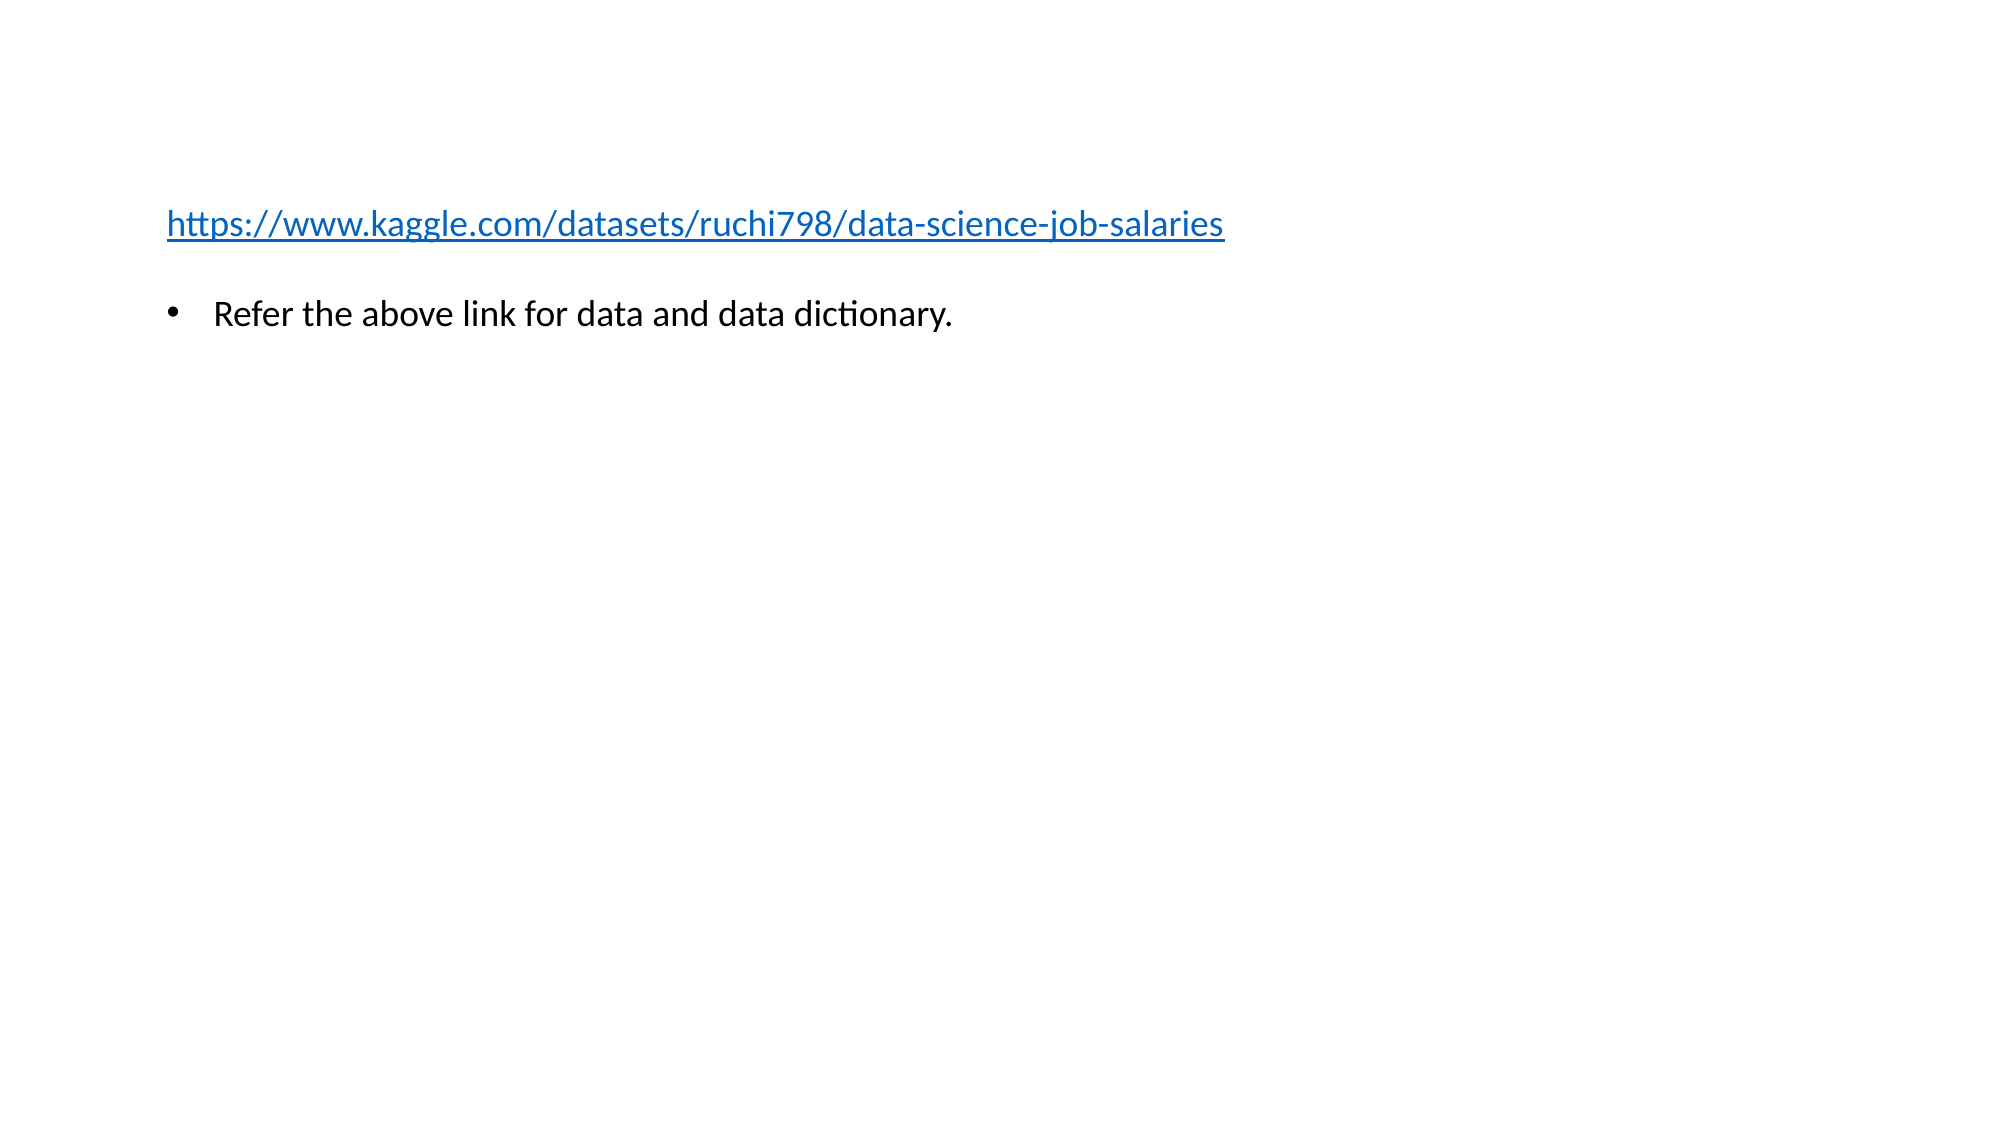

https://www.kaggle.com/datasets/ruchi798/data-science-job-salaries

Refer the above link for data and data dictionary.